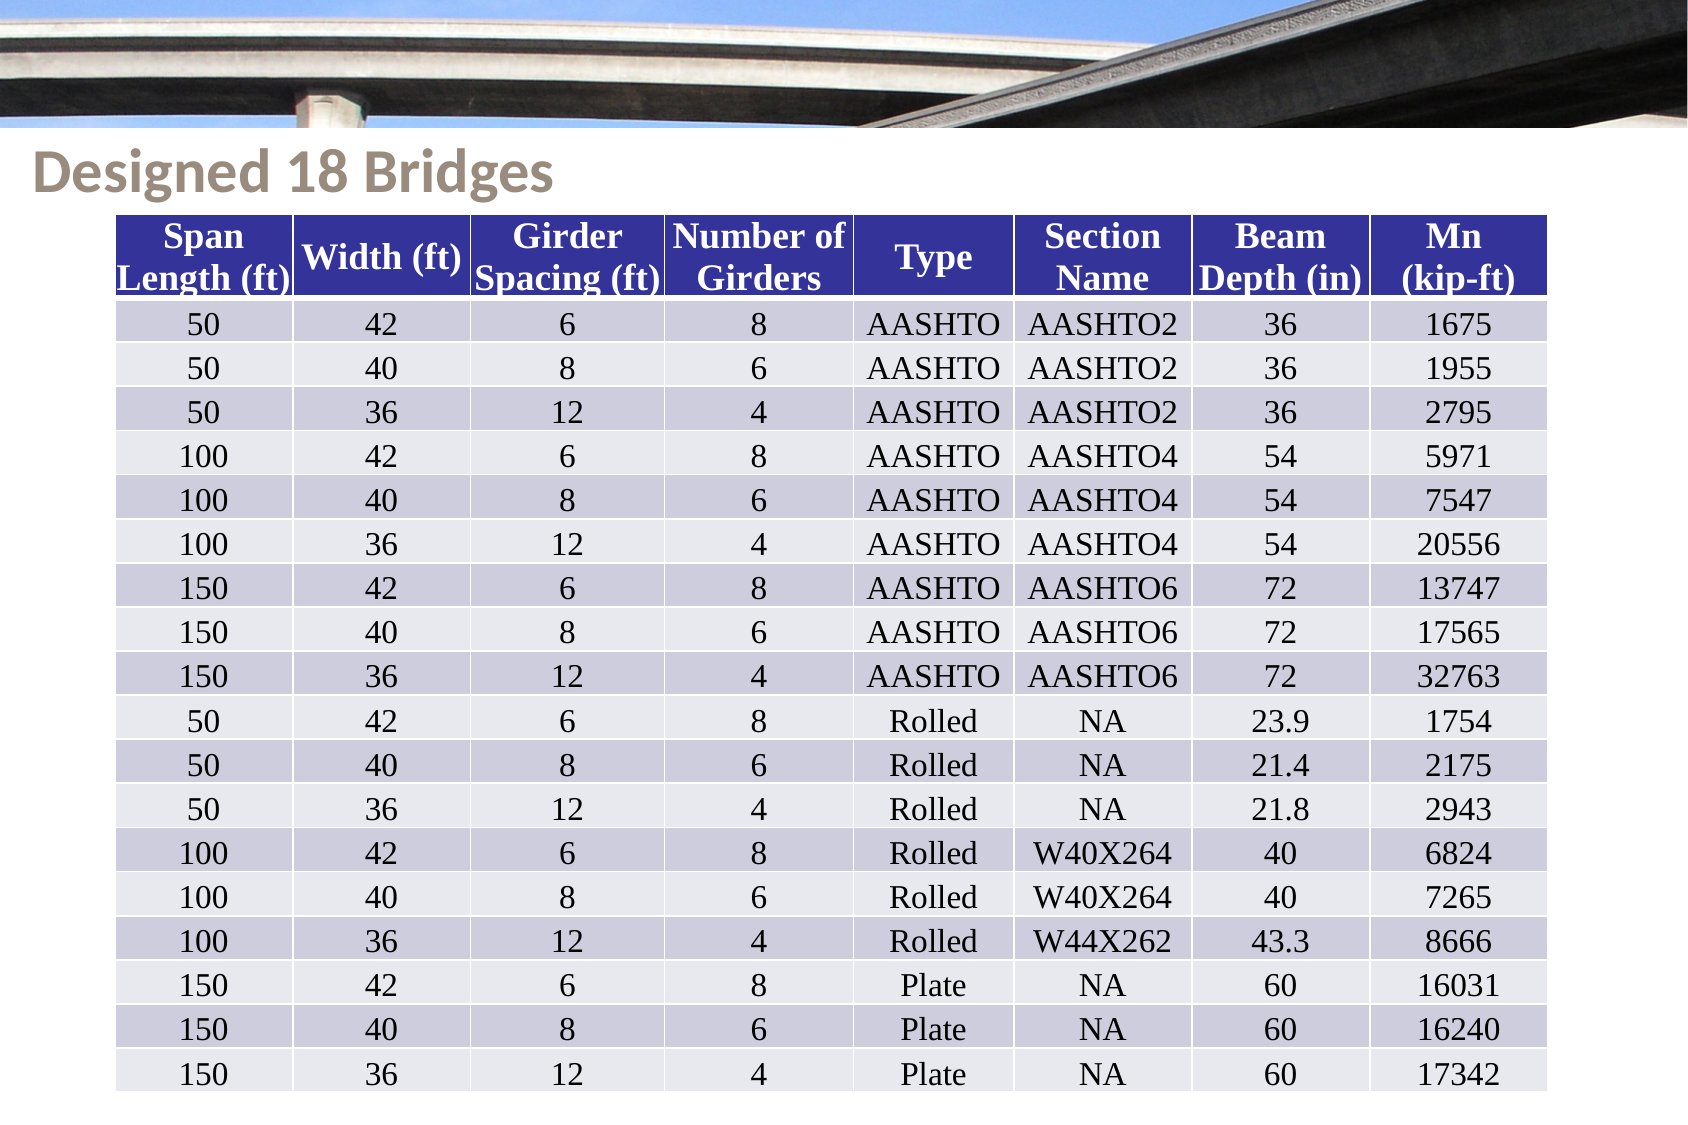

# Designed 18 Bridges
| Span Length (ft) | Width (ft) | Girder Spacing (ft) | Number of Girders | Type | Section Name | Beam Depth (in) | Mn (kip-ft) |
| --- | --- | --- | --- | --- | --- | --- | --- |
| 50 | 42 | 6 | 8 | AASHTO | AASHTO2 | 36 | 1675 |
| 50 | 40 | 8 | 6 | AASHTO | AASHTO2 | 36 | 1955 |
| 50 | 36 | 12 | 4 | AASHTO | AASHTO2 | 36 | 2795 |
| 100 | 42 | 6 | 8 | AASHTO | AASHTO4 | 54 | 5971 |
| 100 | 40 | 8 | 6 | AASHTO | AASHTO4 | 54 | 7547 |
| 100 | 36 | 12 | 4 | AASHTO | AASHTO4 | 54 | 20556 |
| 150 | 42 | 6 | 8 | AASHTO | AASHTO6 | 72 | 13747 |
| 150 | 40 | 8 | 6 | AASHTO | AASHTO6 | 72 | 17565 |
| 150 | 36 | 12 | 4 | AASHTO | AASHTO6 | 72 | 32763 |
| 50 | 42 | 6 | 8 | Rolled | NA | 23.9 | 1754 |
| 50 | 40 | 8 | 6 | Rolled | NA | 21.4 | 2175 |
| 50 | 36 | 12 | 4 | Rolled | NA | 21.8 | 2943 |
| 100 | 42 | 6 | 8 | Rolled | W40X264 | 40 | 6824 |
| 100 | 40 | 8 | 6 | Rolled | W40X264 | 40 | 7265 |
| 100 | 36 | 12 | 4 | Rolled | W44X262 | 43.3 | 8666 |
| 150 | 42 | 6 | 8 | Plate | NA | 60 | 16031 |
| 150 | 40 | 8 | 6 | Plate | NA | 60 | 16240 |
| 150 | 36 | 12 | 4 | Plate | NA | 60 | 17342 |